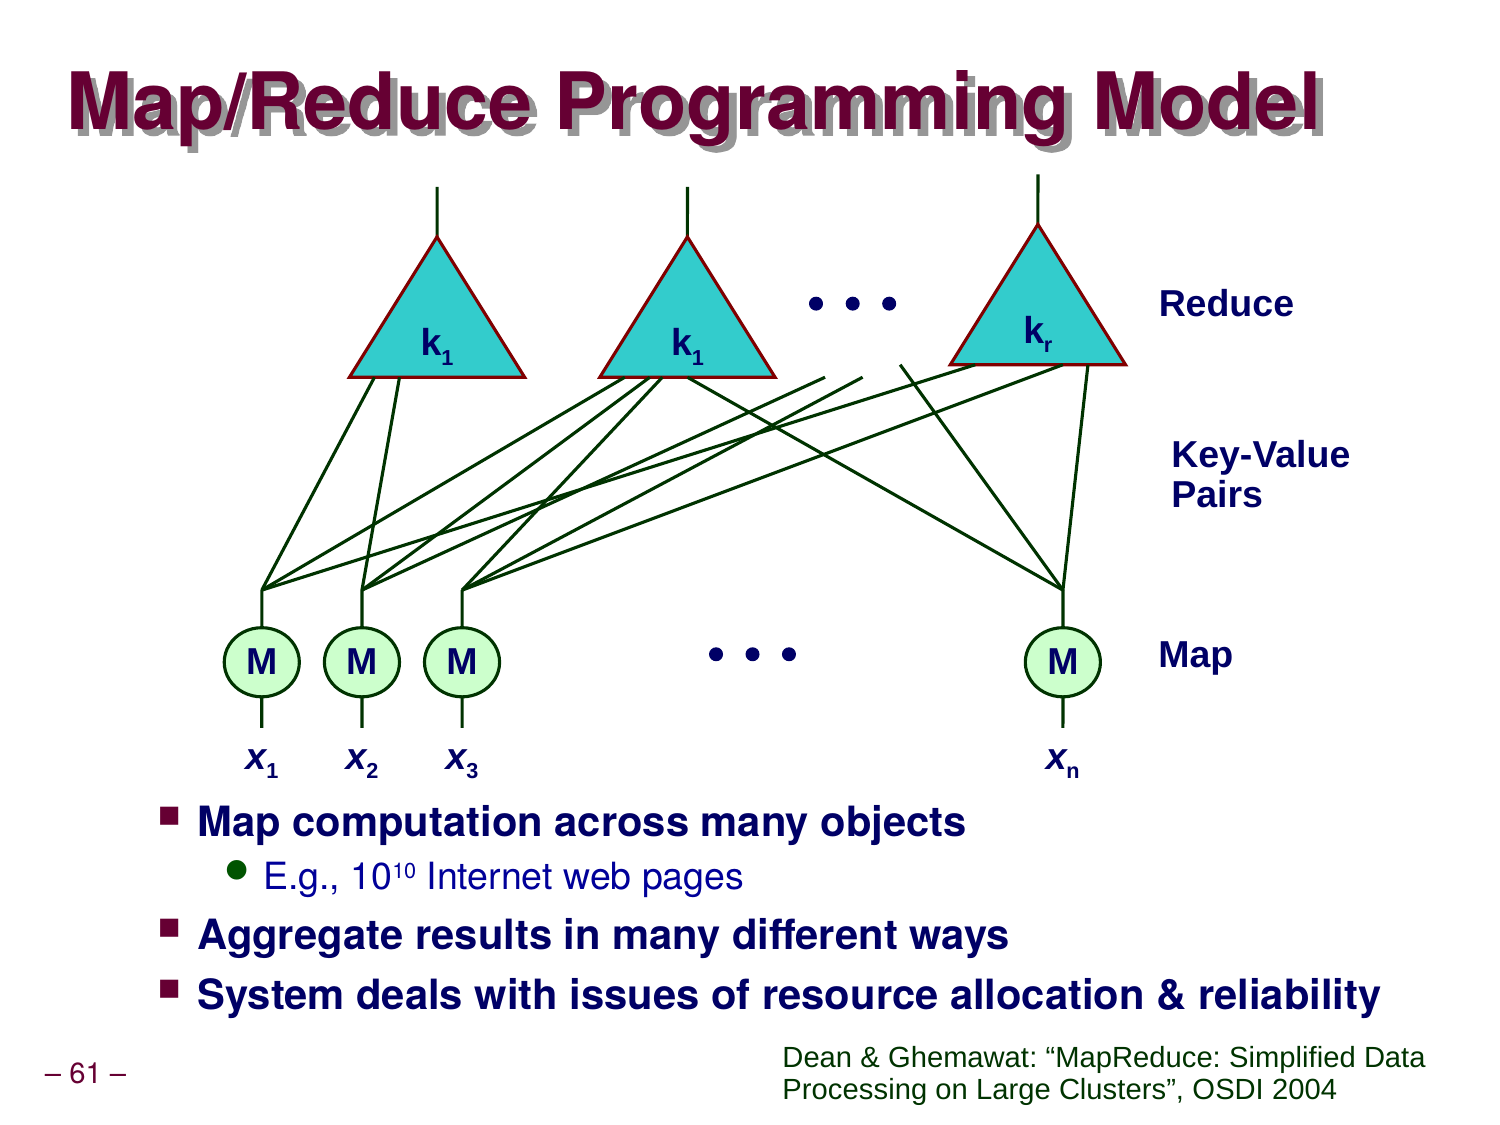

# Map/Reduce Programming Model

kr

k1

k1
•  •  •
Reduce

Key-Value
Pairs

M
x1

M
x2

M
x3

M
xn
•  •  •
Map
Map computation across many objects
E.g., 1010 Internet web pages
Aggregate results in many different ways
System deals with issues of resource allocation & reliability
Dean & Ghemawat: “MapReduce: Simplified Data Processing on Large Clusters”, OSDI 2004